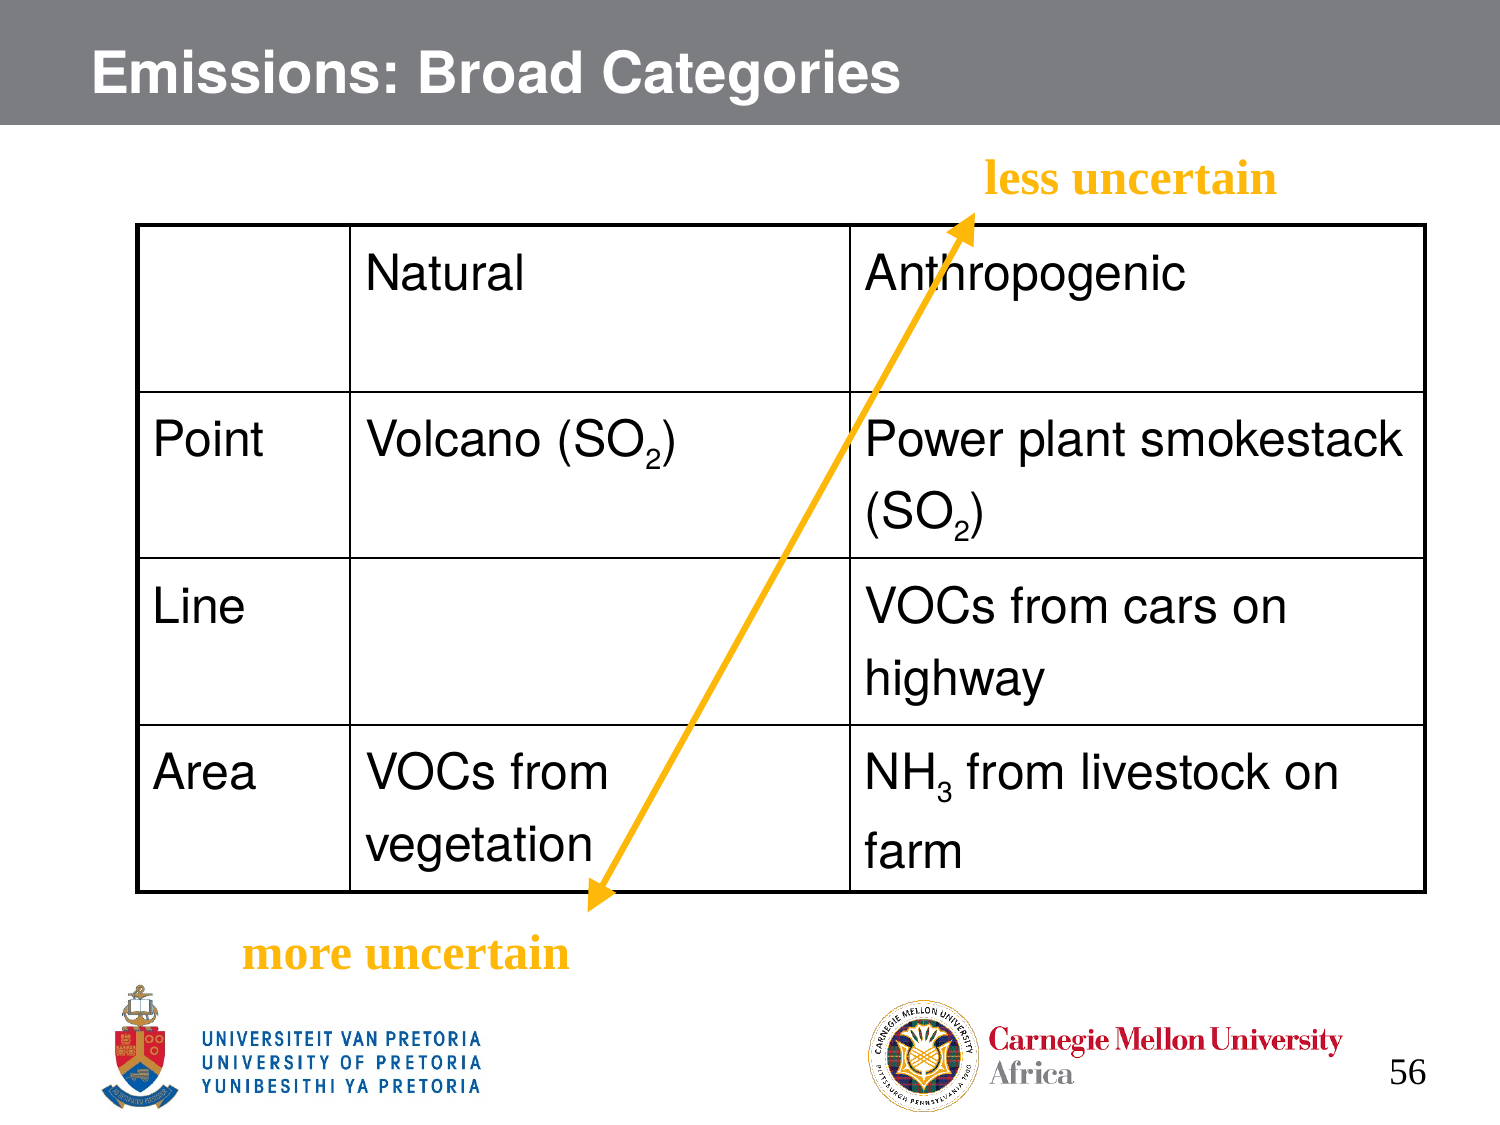

# Emissions: Broad Categories
less uncertain

|  | Natural | Anthropogenic |
| --- | --- | --- |
| Point | Volcano (SO2) | Power plant smokestack (SO2) |
| Line |  | VOCs from cars on highway |
| Area | VOCs from vegetation | NH3 from livestock on farm |
more uncertain